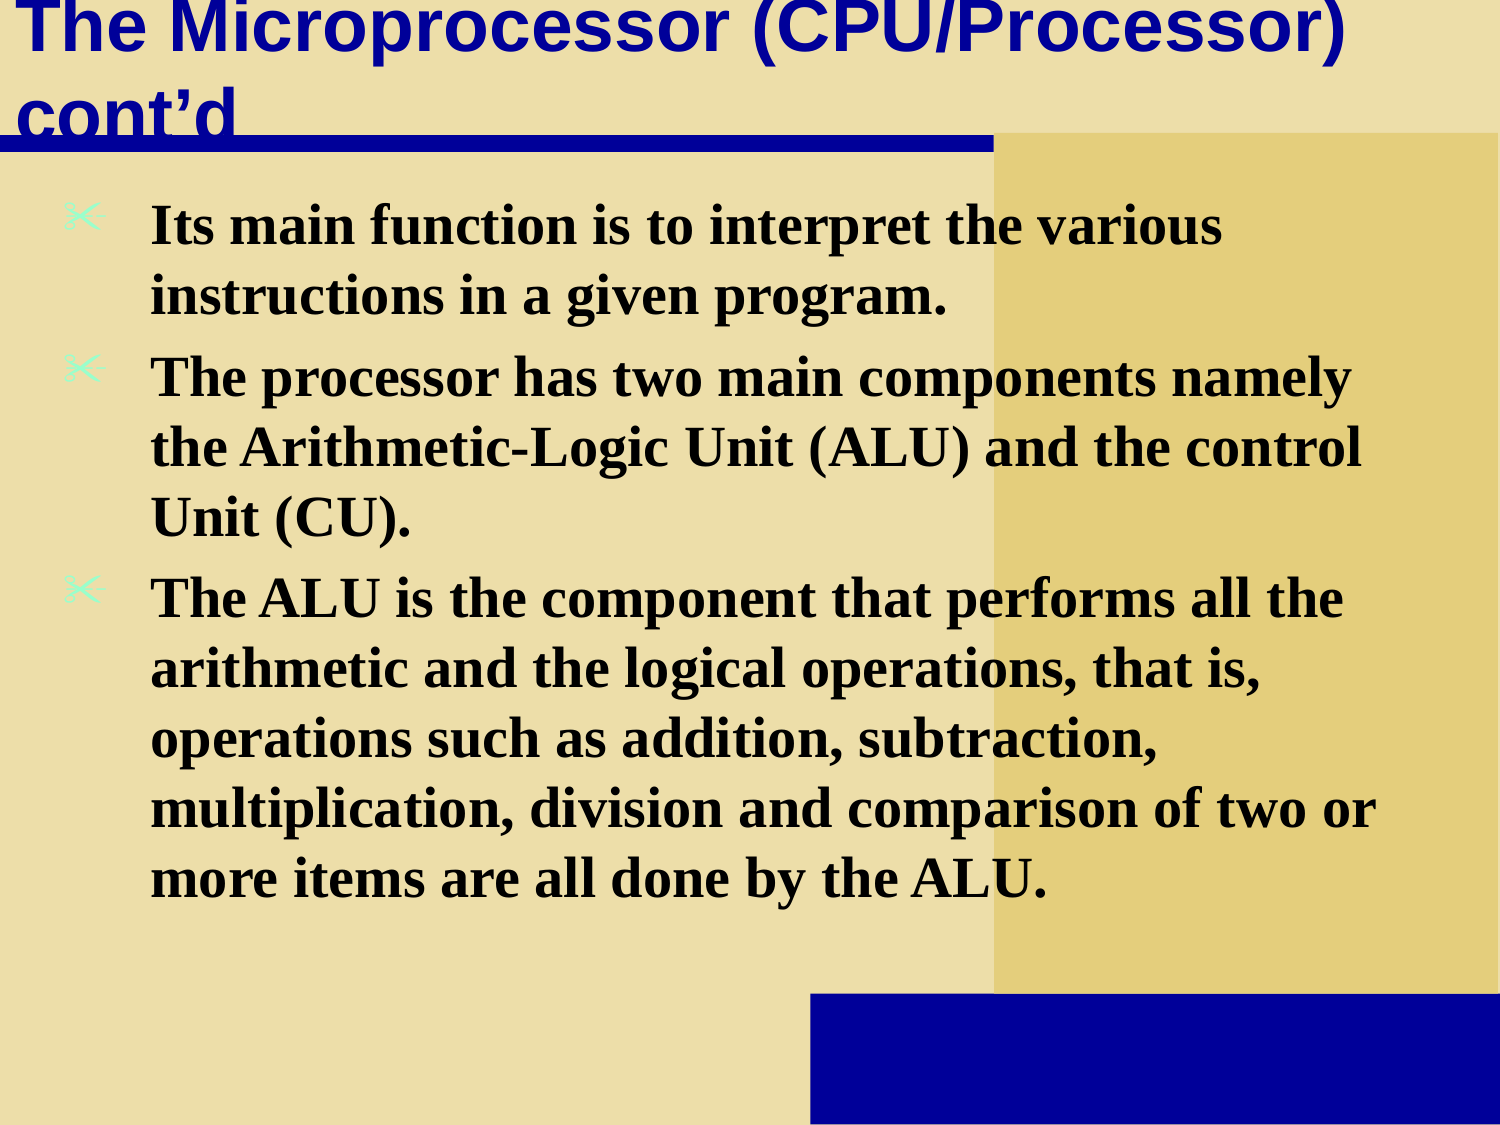

# The Microprocessor (CPU/Processor) cont’d
Its main function is to interpret the various instructions in a given program.
The processor has two main components namely the Arithmetic-Logic Unit (ALU) and the control Unit (CU).
The ALU is the component that performs all the arithmetic and the logical operations, that is, operations such as addition, subtraction, multiplication, division and comparison of two or more items are all done by the ALU.